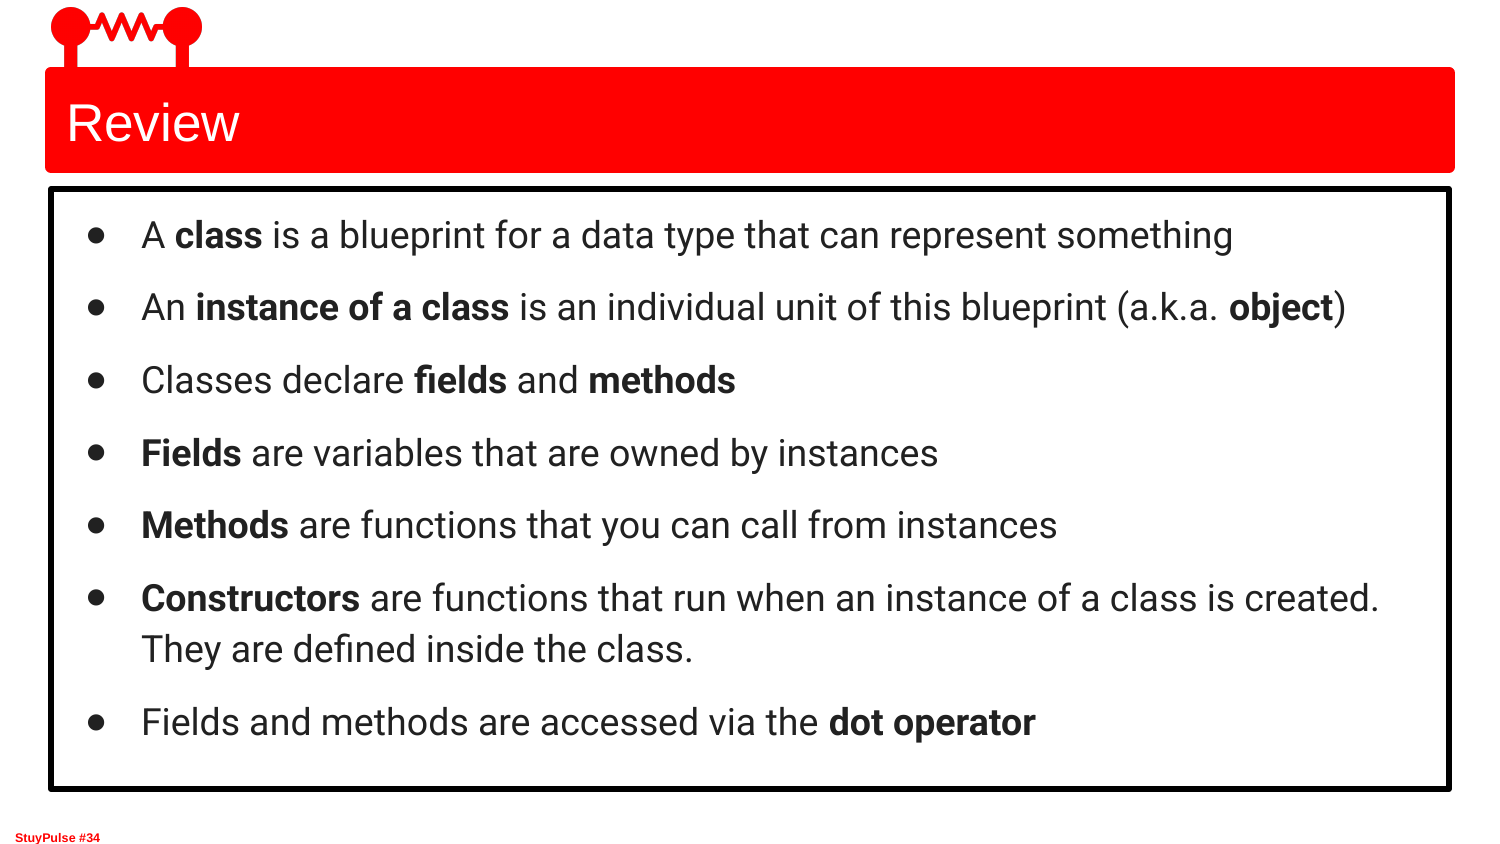

# Review
A class is a blueprint for a data type that can represent something
An instance of a class is an individual unit of this blueprint (a.k.a. object)
Classes declare fields and methods
Fields are variables that are owned by instances
Methods are functions that you can call from instances
Constructors are functions that run when an instance of a class is created. They are defined inside the class.
Fields and methods are accessed via the dot operator